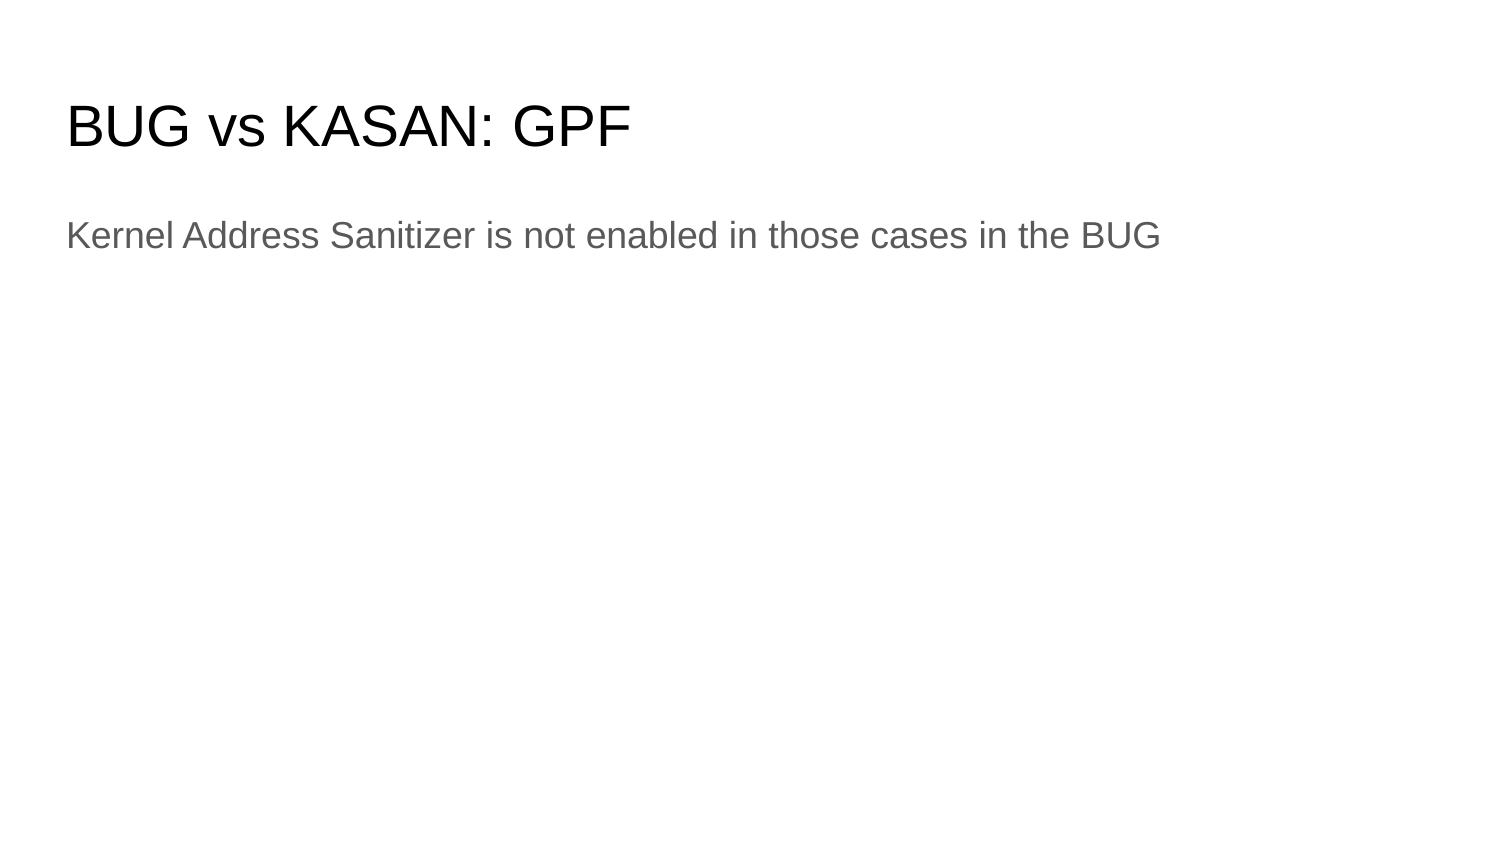

# BUG vs KASAN: GPF
Kernel Address Sanitizer is not enabled in those cases in the BUG